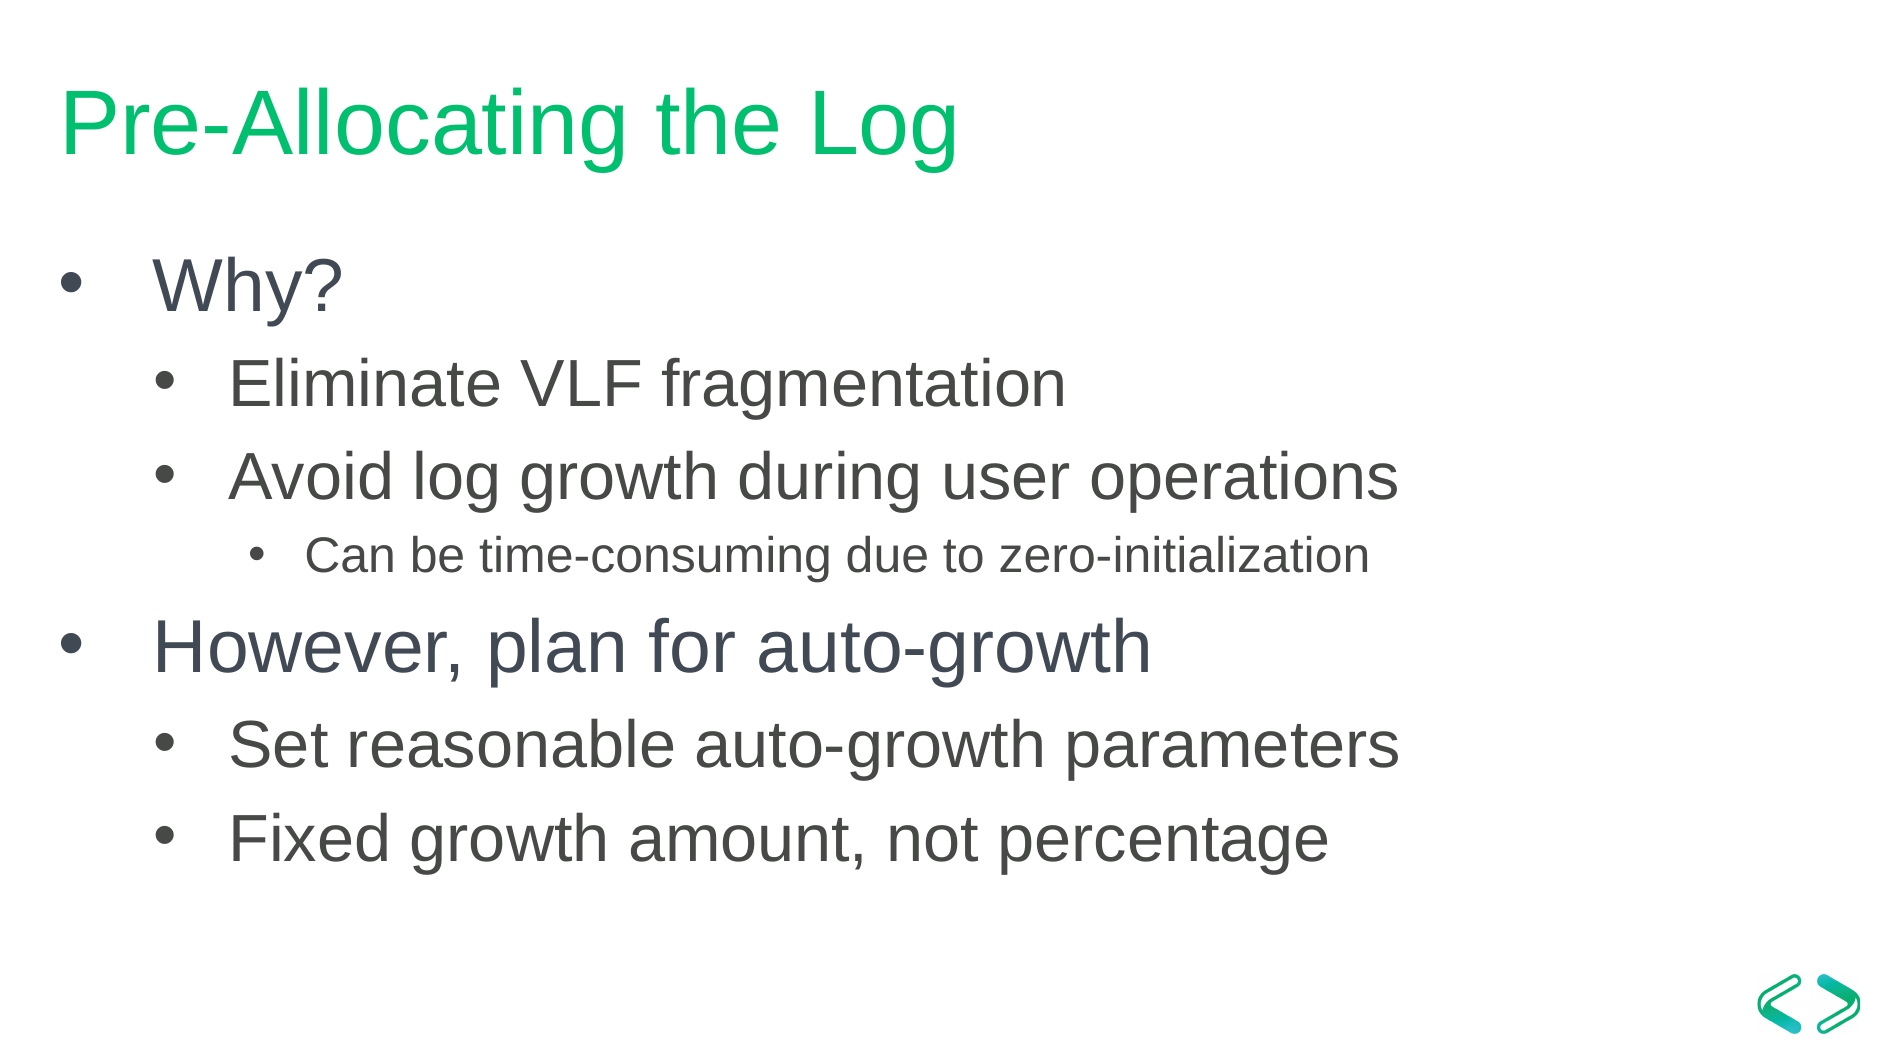

# Pre-Allocating the Log
Why?
Eliminate VLF fragmentation
Avoid log growth during user operations
Can be time-consuming due to zero-initialization
However, plan for auto-growth
Set reasonable auto-growth parameters
Fixed growth amount, not percentage